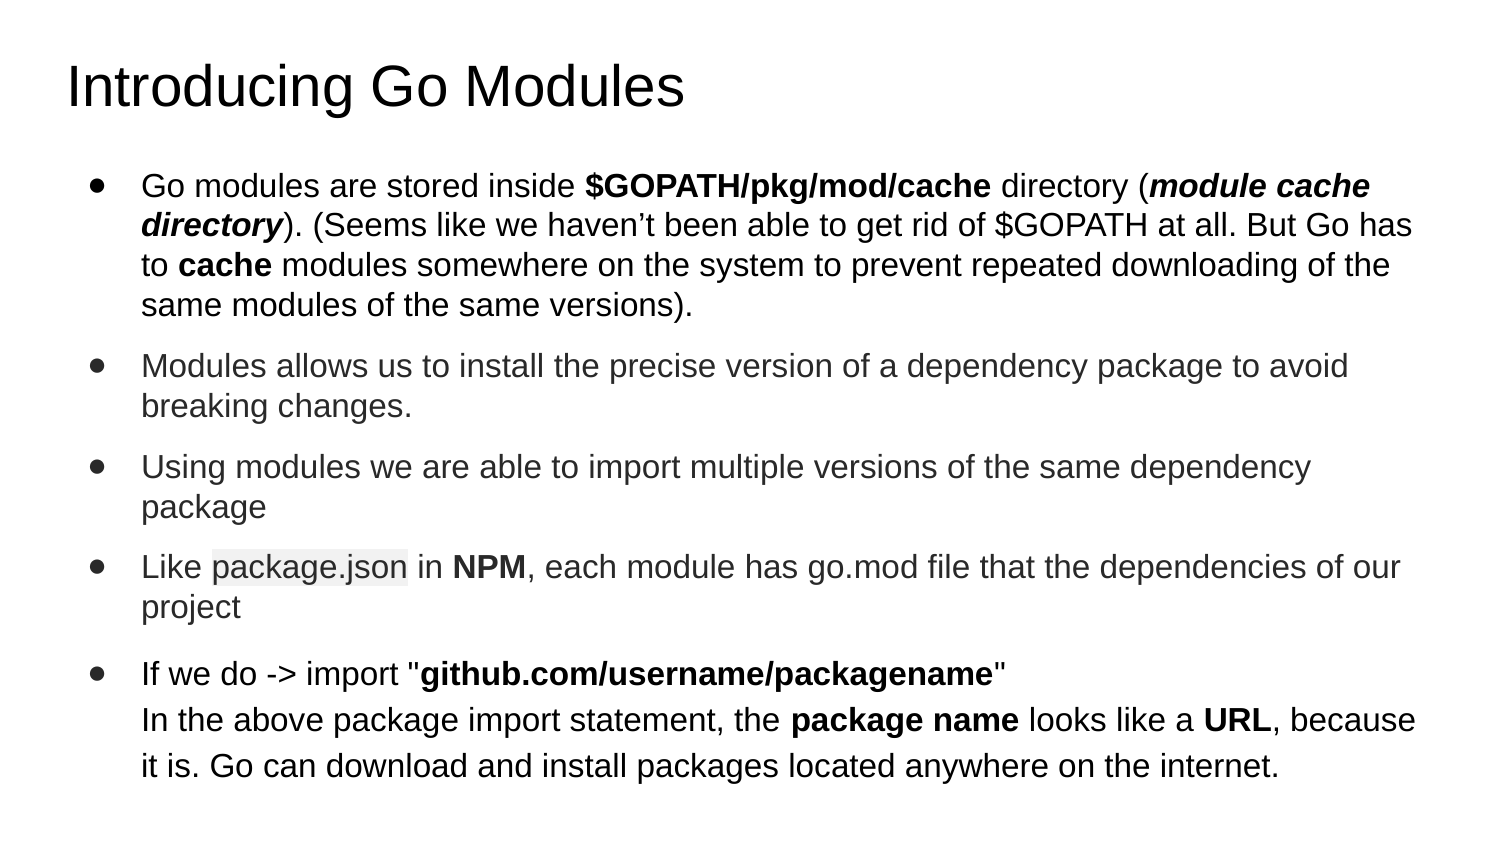

# Introducing Go Modules
Go modules are stored inside $GOPATH/pkg/mod/cache directory (module cache directory). (Seems like we haven’t been able to get rid of $GOPATH at all. But Go has to cache modules somewhere on the system to prevent repeated downloading of the same modules of the same versions).
Modules allows us to install the precise version of a dependency package to avoid breaking changes.
Using modules we are able to import multiple versions of the same dependency package
Like package.json in NPM, each module has go.mod file that the dependencies of our project
If we do -> import "github.com/username/packagename"
In the above package import statement, the package name looks like a URL, because it is. Go can download and install packages located anywhere on the internet.